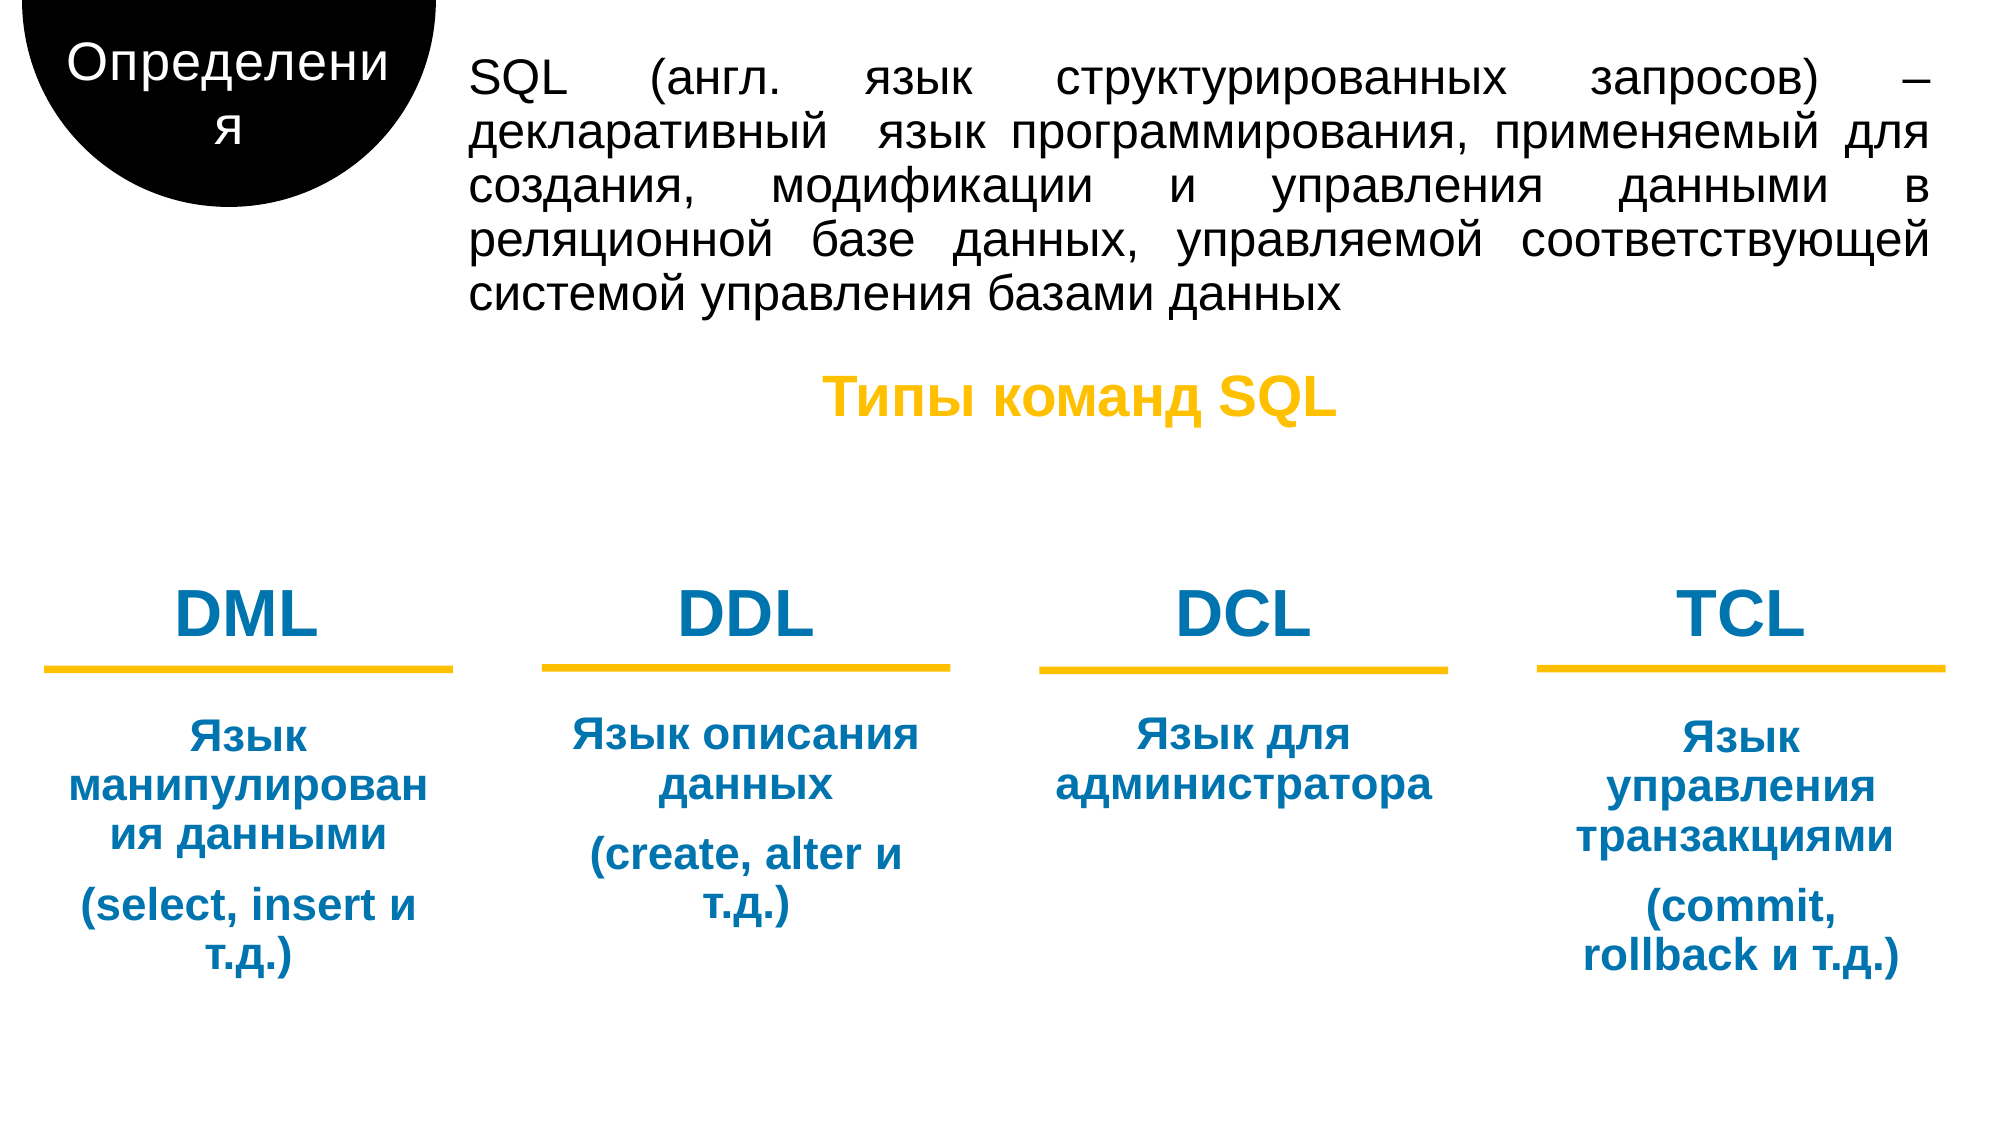

Определения
SQL (англ. язык структурированных запросов) – декларативный  язык программирования, применяемый для создания, модификации и управления данными в реляционной базе данных, управляемой соответствующей системой управления базами данных

Типы команд SQL
DML
DDL
DCL
TCL

Язык описания данных
(create, alter и т.д.)
Язык для администратора
Язык манипулирования данными
(select, insert и т.д.)
Язык управления транзакциями
(commit, rollback и т.д.)
23